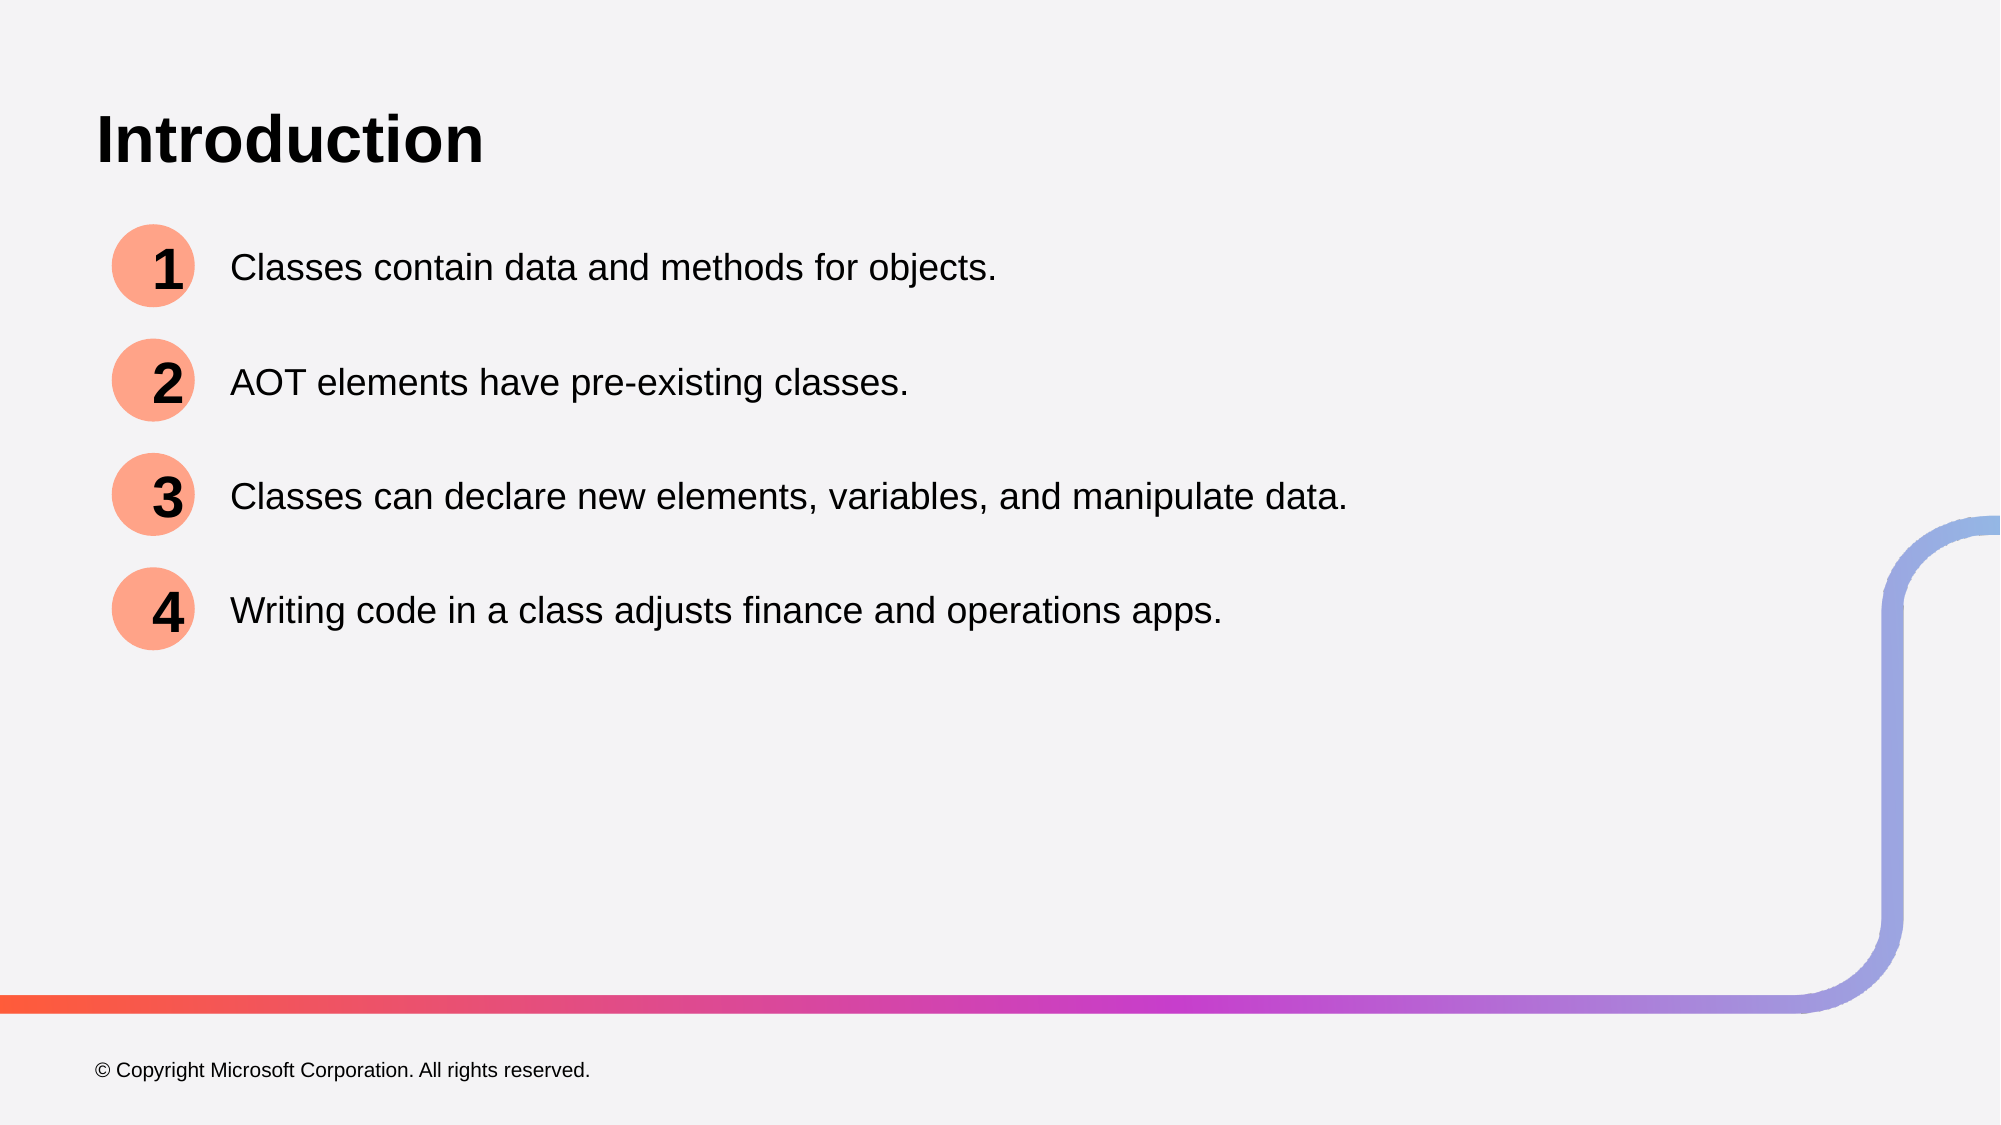

# Introduction
1
Classes contain data and methods for objects.
2
AOT elements have pre-existing classes.
3
Classes can declare new elements, variables, and manipulate data.
4
Writing code in a class adjusts finance and operations apps.